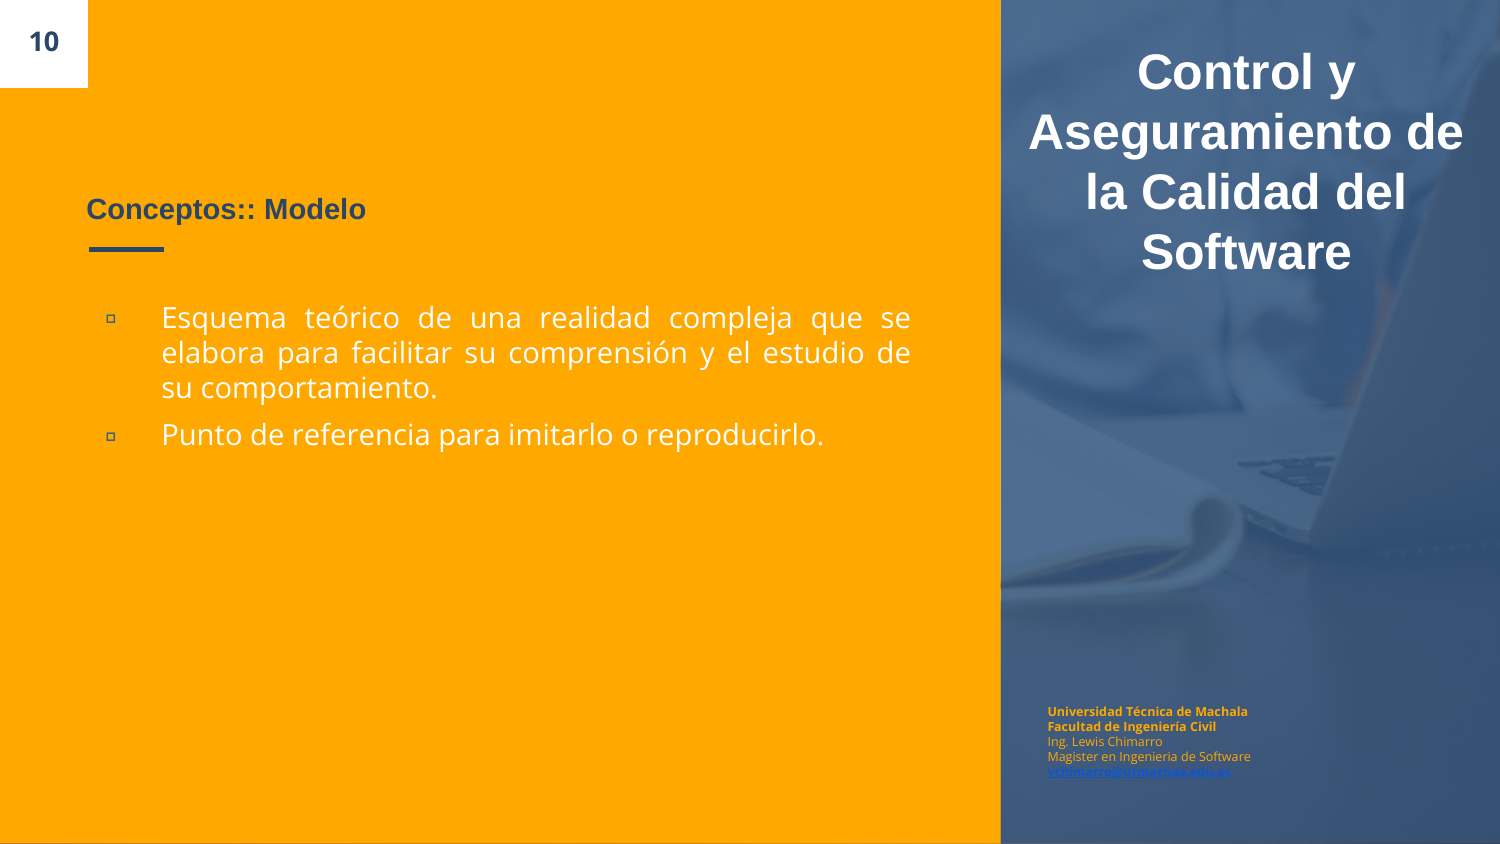

10
Control y Aseguramiento de la Calidad del Software
# Conceptos:: Modelo
Esquema teórico de una realidad compleja que se elabora para facilitar su comprensión y el estudio de su comportamiento.
Punto de referencia para imitarlo o reproducirlo.

Universidad Técnica de Machala
Facultad de Ingeniería Civil
Ing. Lewis Chimarro
Magister en Ingenieria de Software
vchimarro@utmachaa.edu.ec